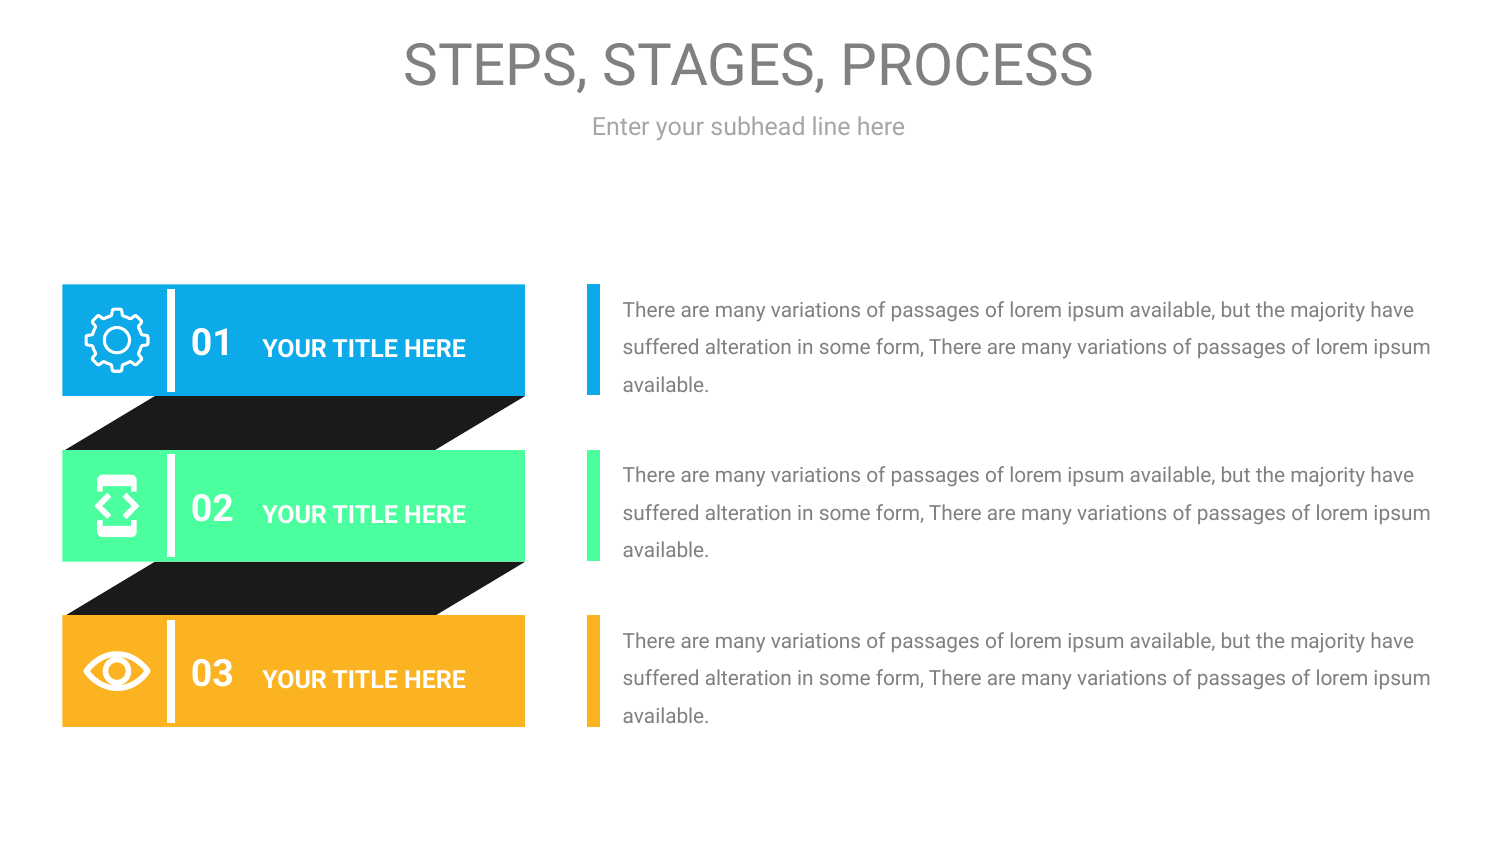

# STEPS, STAGES, PROCESS
Enter your subhead line here
There are many variations of passages of lorem ipsum available, but the majority have suffered alteration in some form, There are many variations of passages of lorem ipsum available.

01
YOUR TITLE HERE

There are many variations of passages of lorem ipsum available, but the majority have suffered alteration in some form, There are many variations of passages of lorem ipsum available.

02
YOUR TITLE HERE

There are many variations of passages of lorem ipsum available, but the majority have suffered alteration in some form, There are many variations of passages of lorem ipsum available.

03
YOUR TITLE HERE